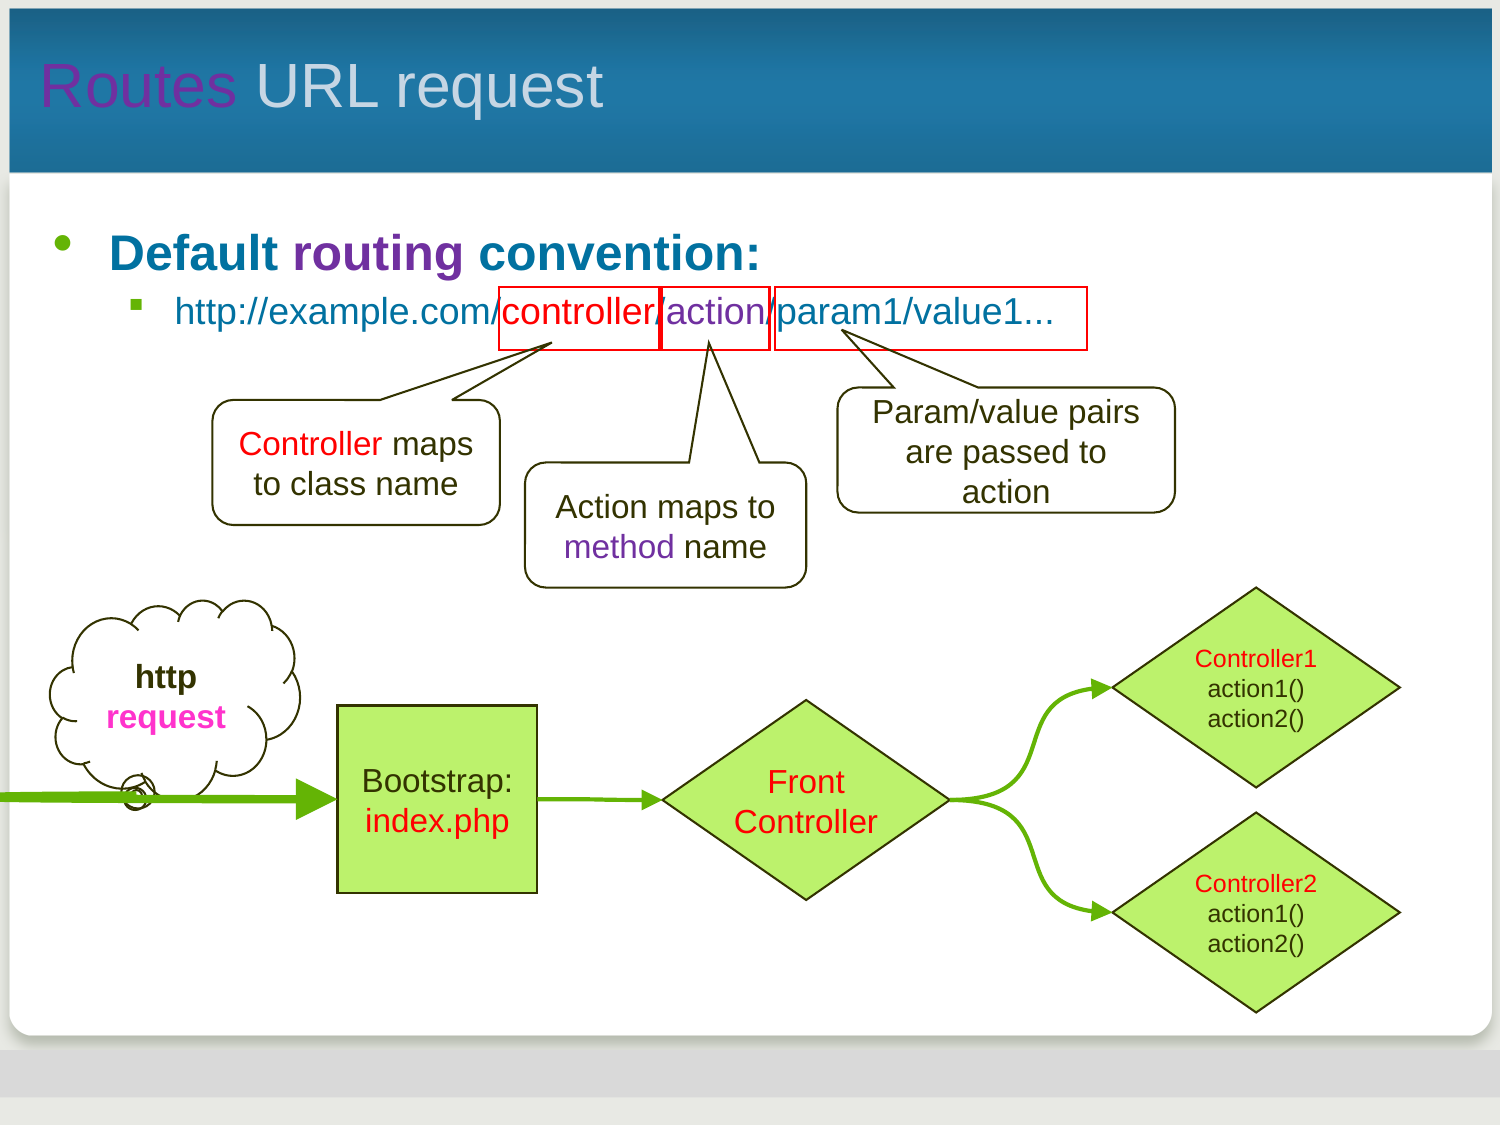

Routes URL request
Default routing convention:
http://example.com/controller/action/param1/value1...

Controller maps to class name

Action maps to method name

Param/value pairs are passed to action
Controller1
action1()
action2()
http request
Front
Controller
Bootstrap:
index.php
Controller2
action1()
action2()

NY-PHP Zend Framework  |  24-Feb-2009  |  83